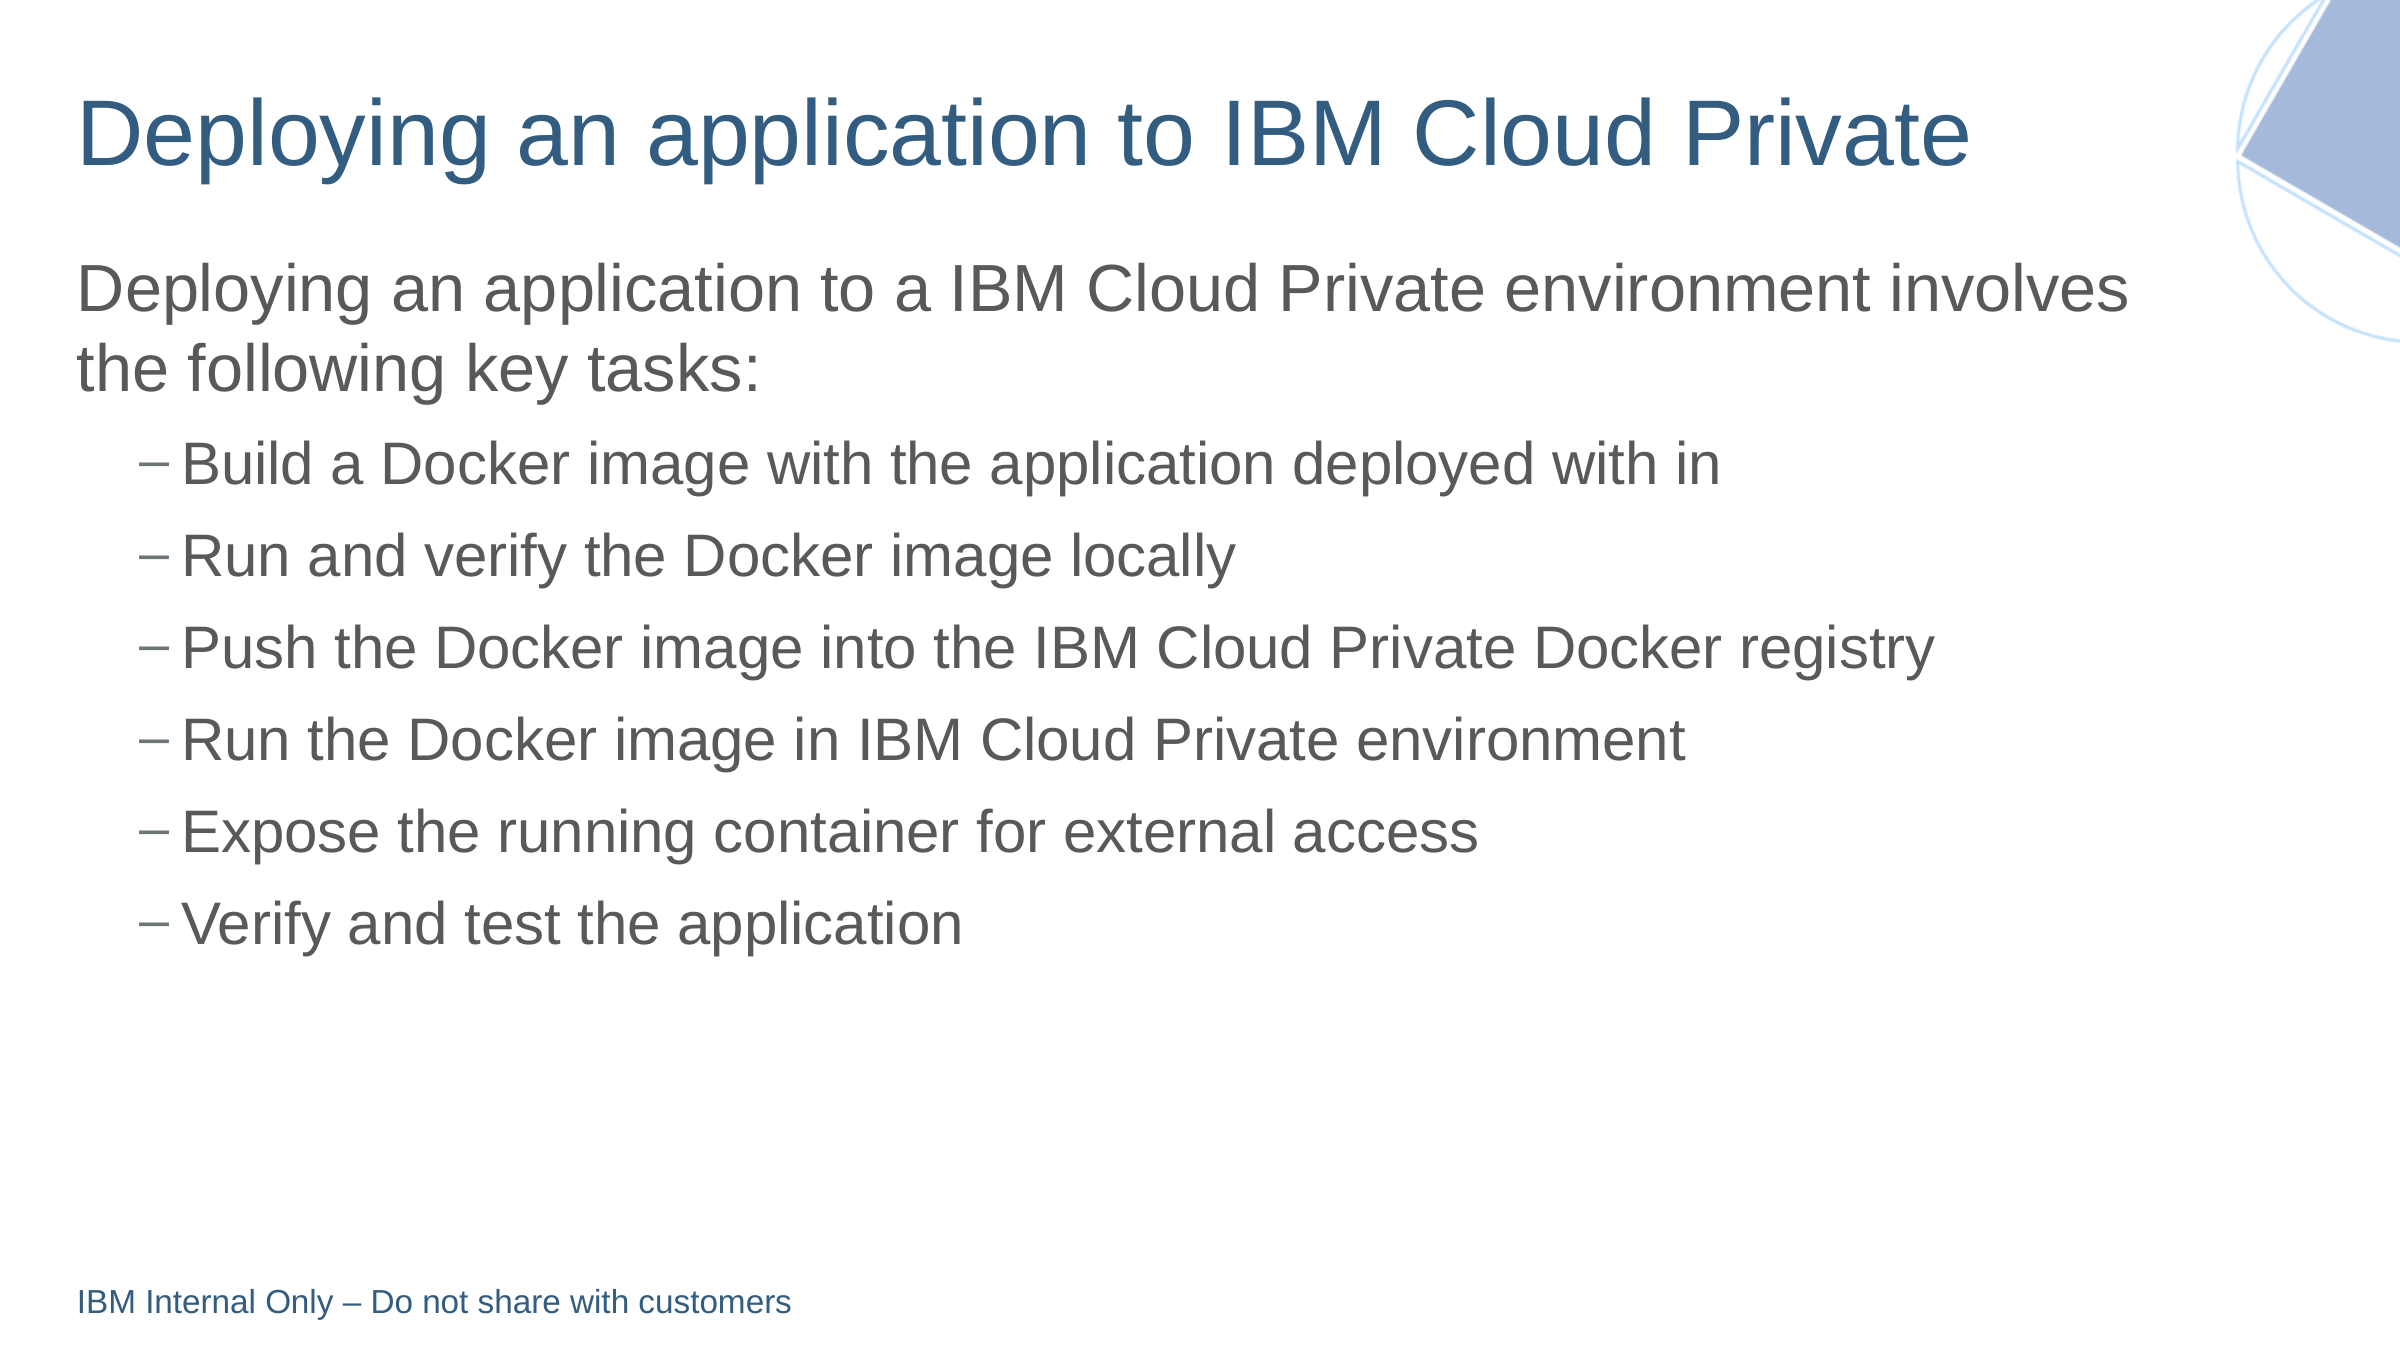

# Deploying an application to IBM Cloud Private
Deploying an application to a IBM Cloud Private environment involves the following key tasks:
Build a Docker image with the application deployed with in
Run and verify the Docker image locally
Push the Docker image into the IBM Cloud Private Docker registry
Run the Docker image in IBM Cloud Private environment
Expose the running container for external access
Verify and test the application